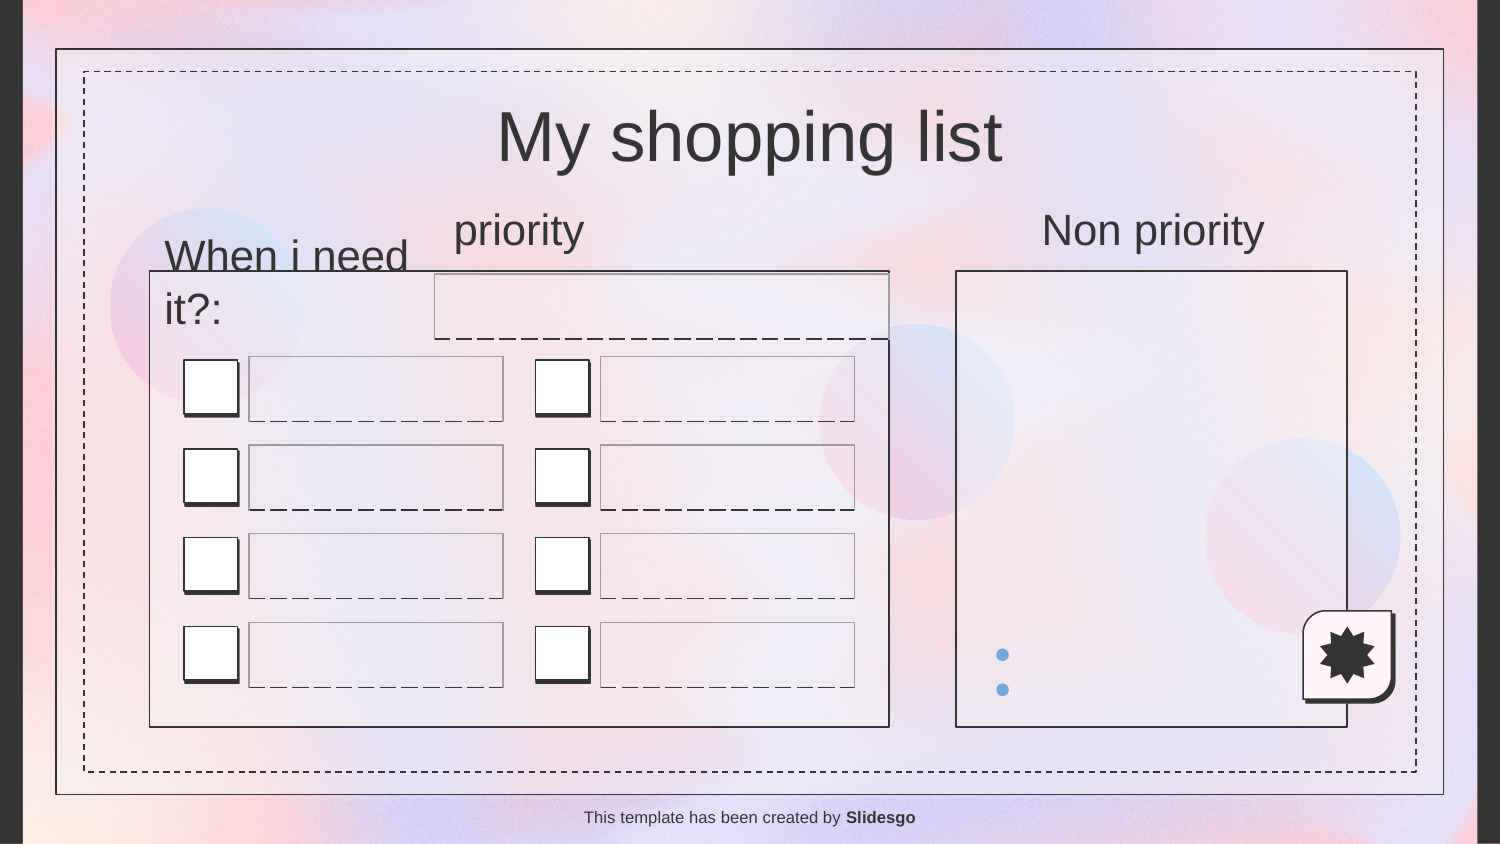

# My shopping list
priority
Non priority

When i need it?:

|  |
| --- |

|  |
| --- |
|  |
| --- |

|  |
| --- |
|  |
| --- |

|  |
| --- |
|  |
| --- |

|  |
| --- |
|  |
| --- |

This template has been created by Slidesgo